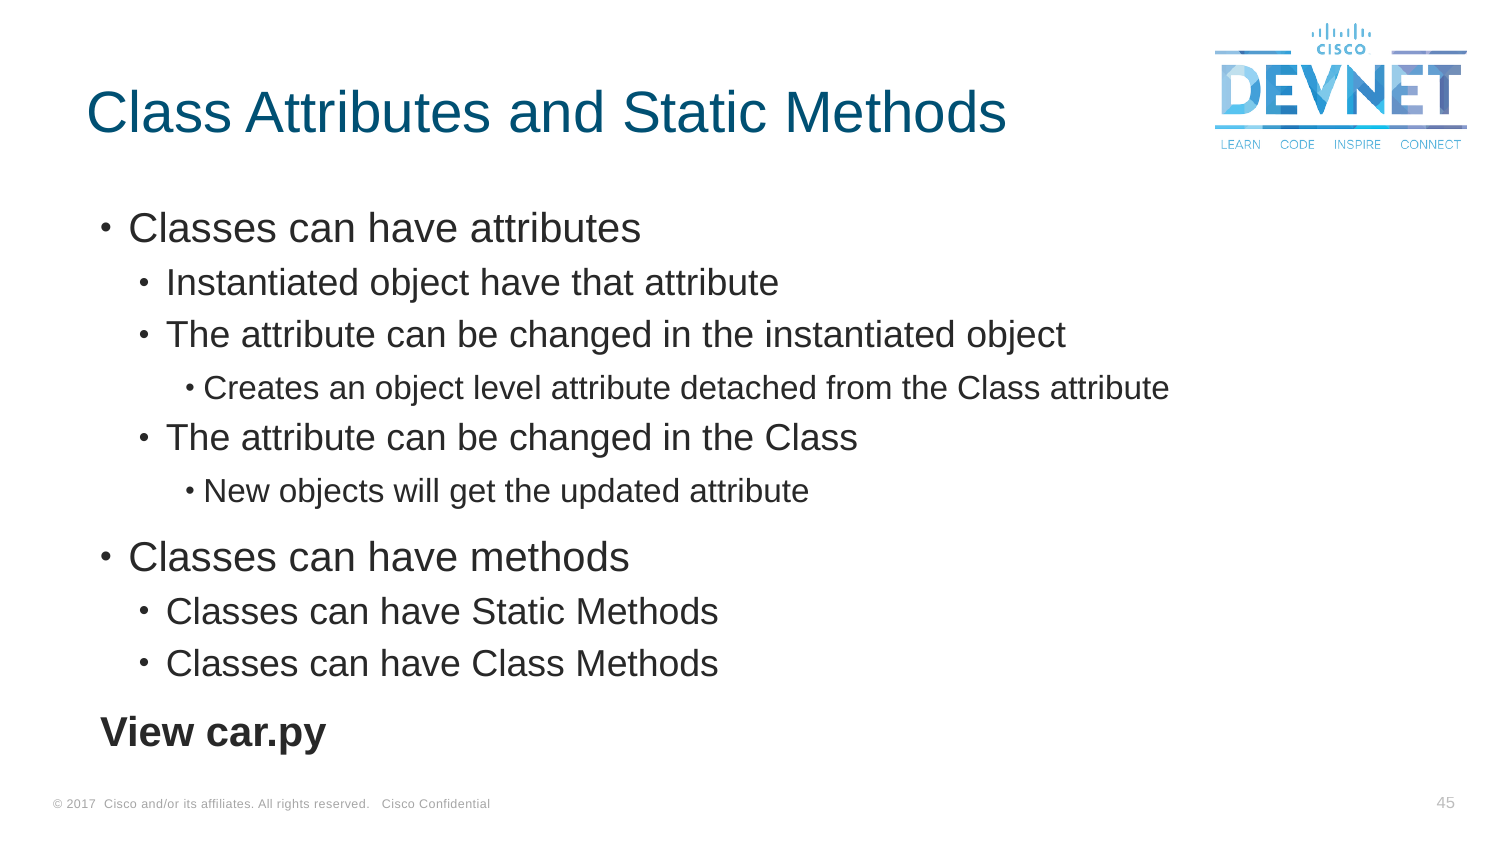

# Class Attributes and Static Methods
Classes can have attributes
Instantiated object have that attribute
The attribute can be changed in the instantiated object
Creates an object level attribute detached from the Class attribute
The attribute can be changed in the Class
New objects will get the updated attribute
Classes can have methods
Classes can have Static Methods
Classes can have Class Methods
View car.py